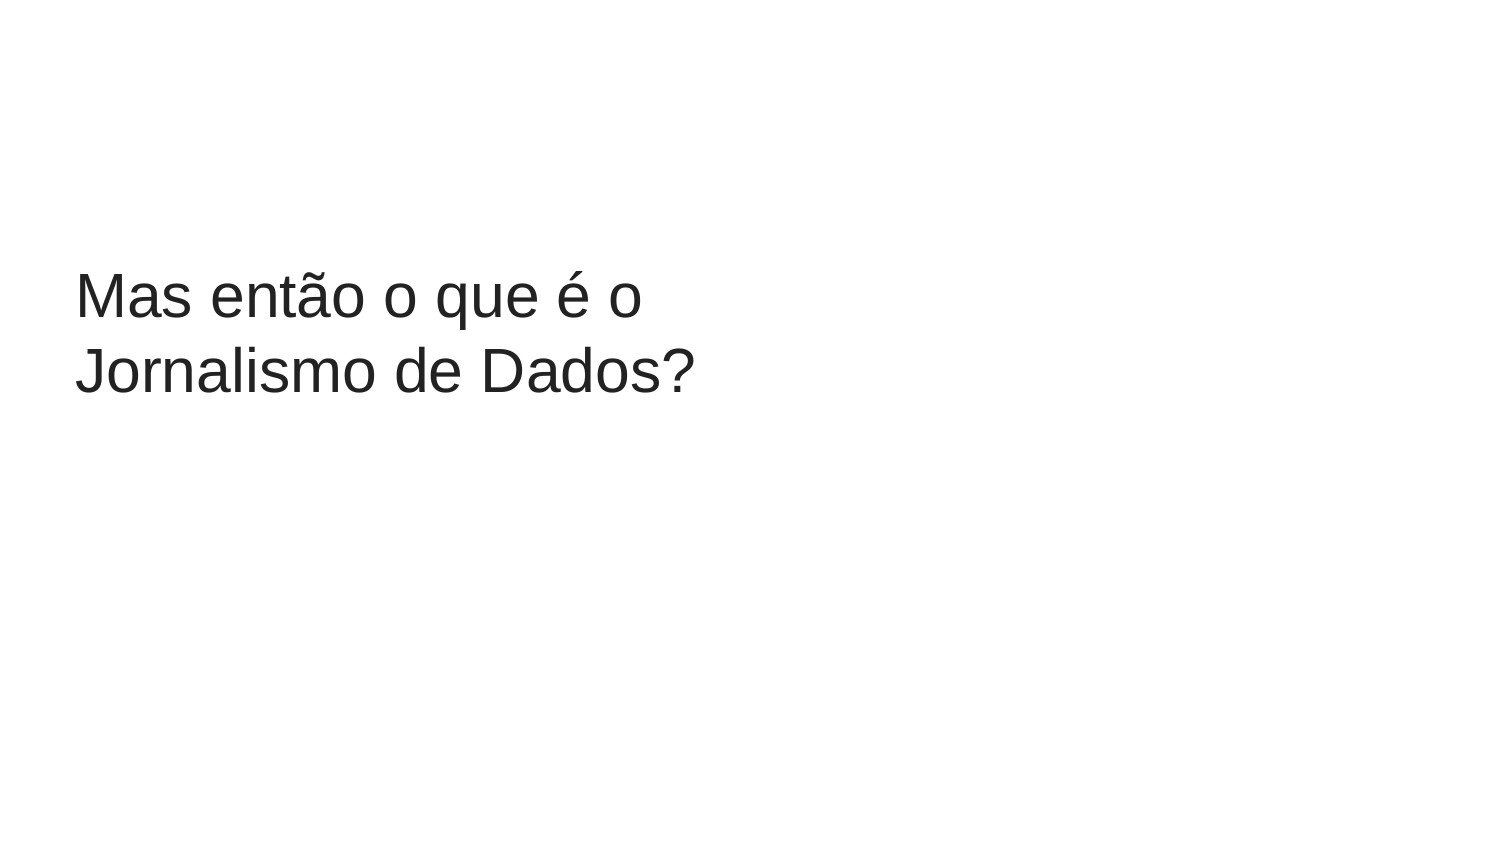

Mas então o que é o Jornalismo de Dados?